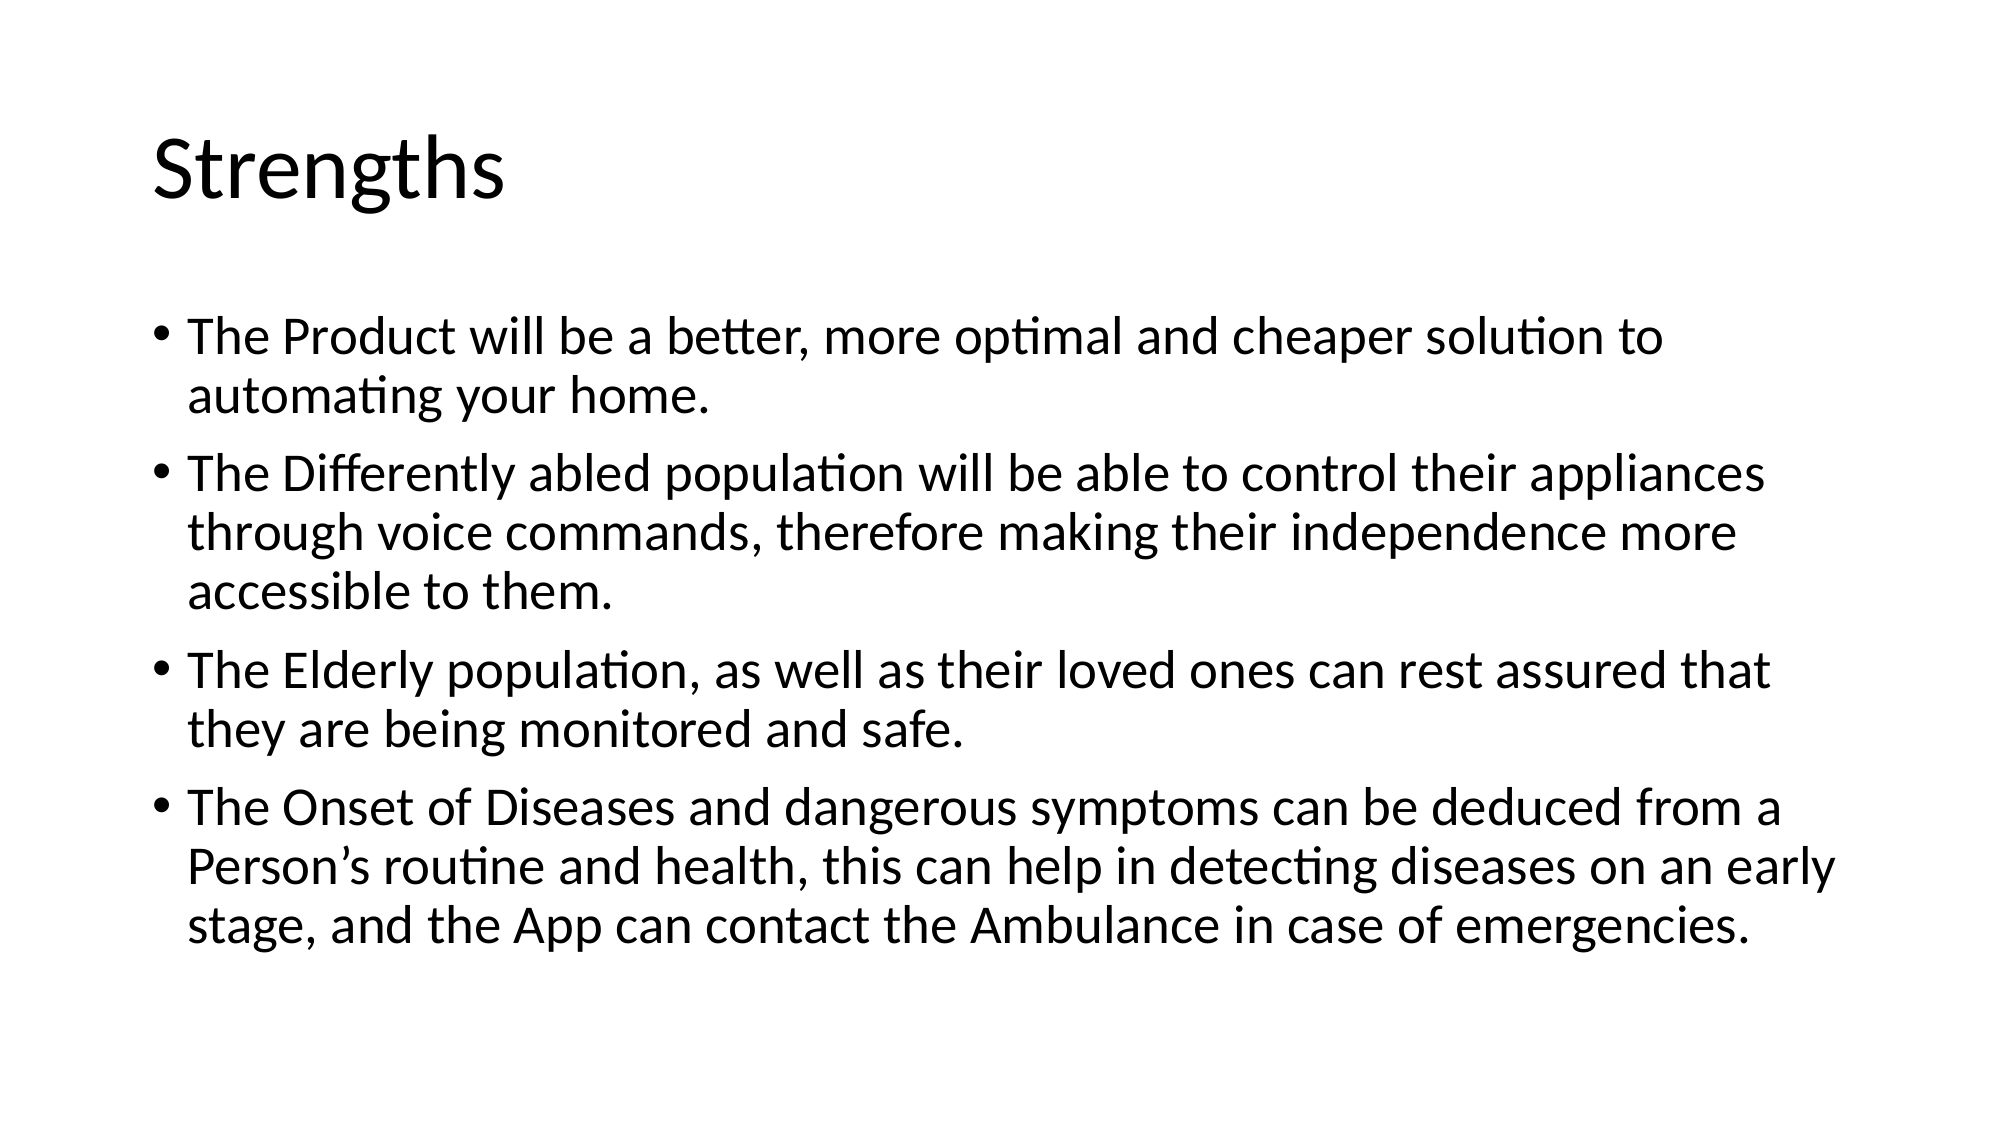

# Strengths
The Product will be a better, more optimal and cheaper solution to automating your home.
The Differently abled population will be able to control their appliances through voice commands, therefore making their independence more accessible to them.
The Elderly population, as well as their loved ones can rest assured that they are being monitored and safe.
The Onset of Diseases and dangerous symptoms can be deduced from a Person’s routine and health, this can help in detecting diseases on an early stage, and the App can contact the Ambulance in case of emergencies.